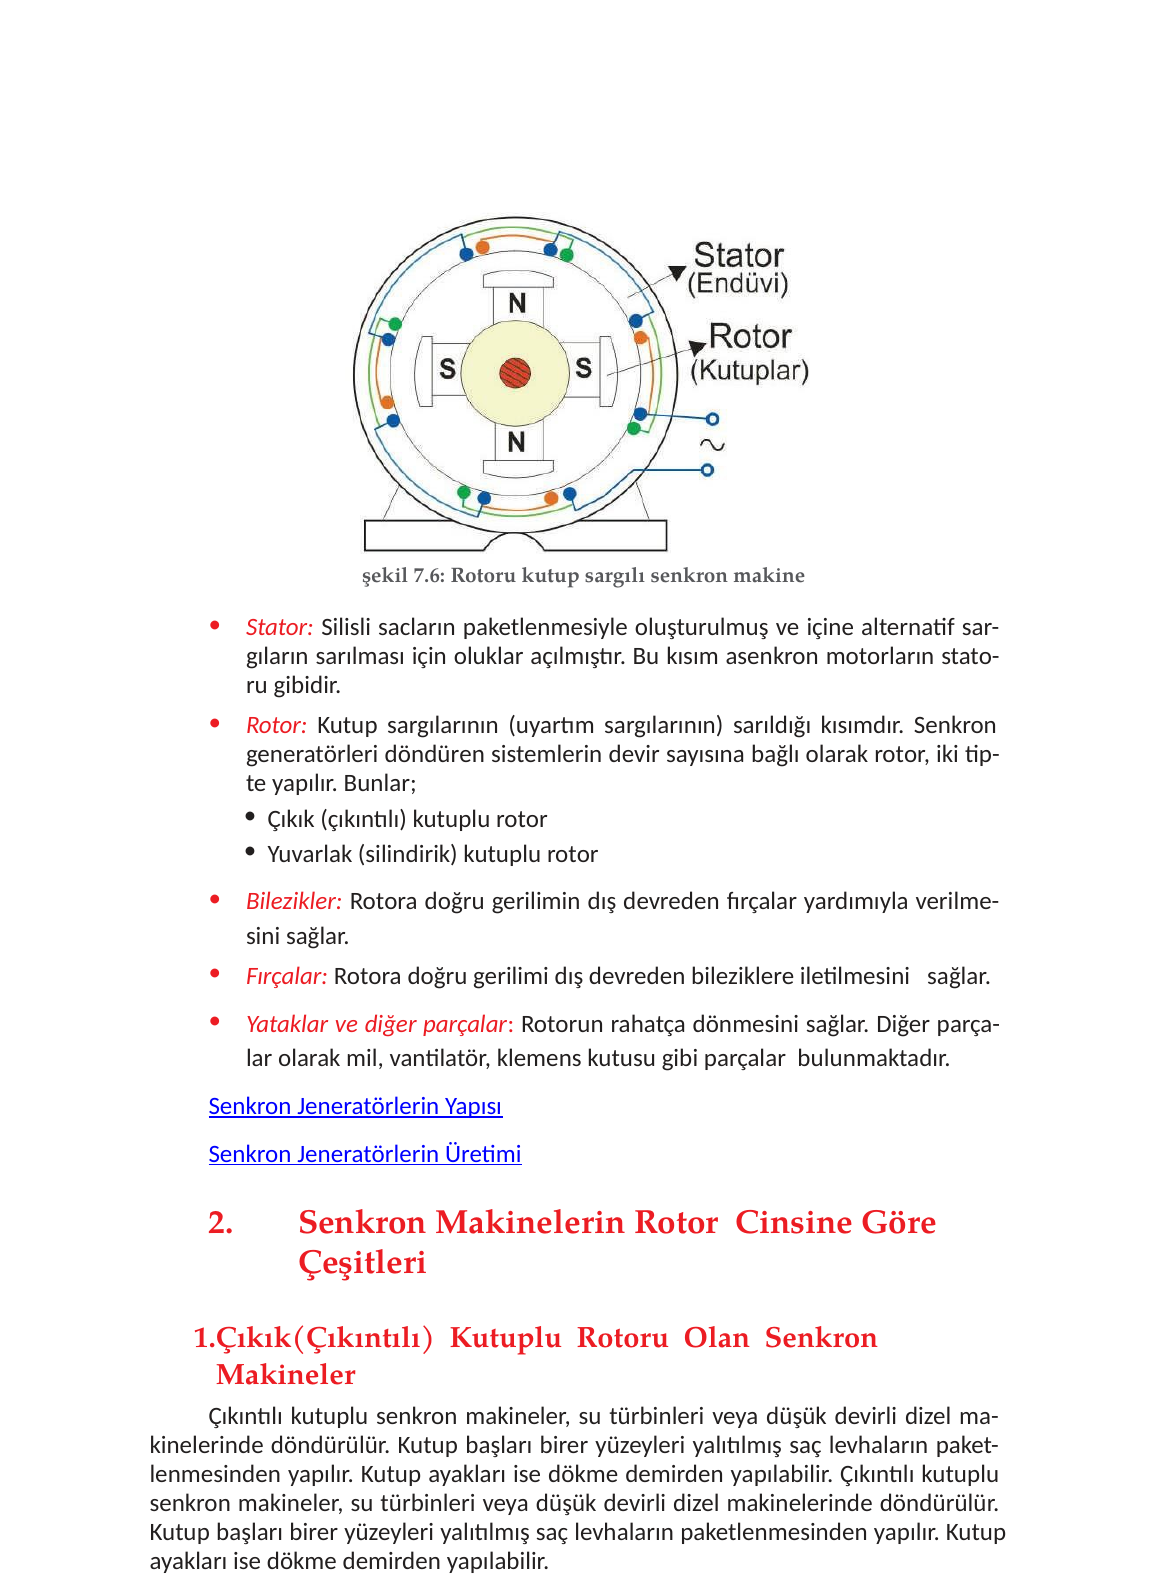

şekil 7.6: Rotoru kutup sargılı senkron makine

Stator: Silisli sacların paketlenmesiyle oluşturulmuş ve içine alternatif sar-  gıların sarılması için oluklar açılmıştır. Bu kısım asenkron motorların stato-  ru gibidir.
Rotor: Kutup sargılarının (uyartım sargılarının) sarıldığı kısımdır. Senkron  generatörleri döndüren sistemlerin devir sayısına bağlı olarak rotor, iki tip-  te yapılır. Bunlar;
Çıkık (çıkıntılı) kutuplu rotor
Yuvarlak (silindirik) kutuplu rotor
Bilezikler: Rotora doğru gerilimin dış devreden fırçalar yardımıyla verilme-  sini sağlar.
Fırçalar: Rotora doğru gerilimi dış devreden bileziklere iletilmesini   sağlar.
Yataklar ve diğer parçalar: Rotorun rahatça dönmesini sağlar. Diğer parça-  lar olarak mil, vantilatör, klemens kutusu gibi parçalar  bulunmaktadır.
Senkron Jeneratörlerin Yapısı
Senkron Jeneratörlerin Üretimi

Senkron Makinelerin Rotor  Cinsine Göre   Çeşitleri

Çıkık(Çıkıntılı)  Kutuplu  Rotoru  Olan  Senkron  Makineler
Çıkıntılı kutuplu senkron makineler, su türbinleri veya düşük devirli dizel ma-  kinelerinde döndürülür. Kutup başları birer yüzeyleri yalıtılmış saç levhaların paket-  lenmesinden yapılır. Kutup ayakları ise dökme demirden yapılabilir. Çıkıntılı kutuplu  senkron makineler, su türbinleri veya düşük devirli dizel makinelerinde döndürülür.  Kutup başları birer yüzeyleri yalıtılmış saç levhaların paketlenmesinden yapılır. Kutup ayakları ise dökme demirden yapılabilir.